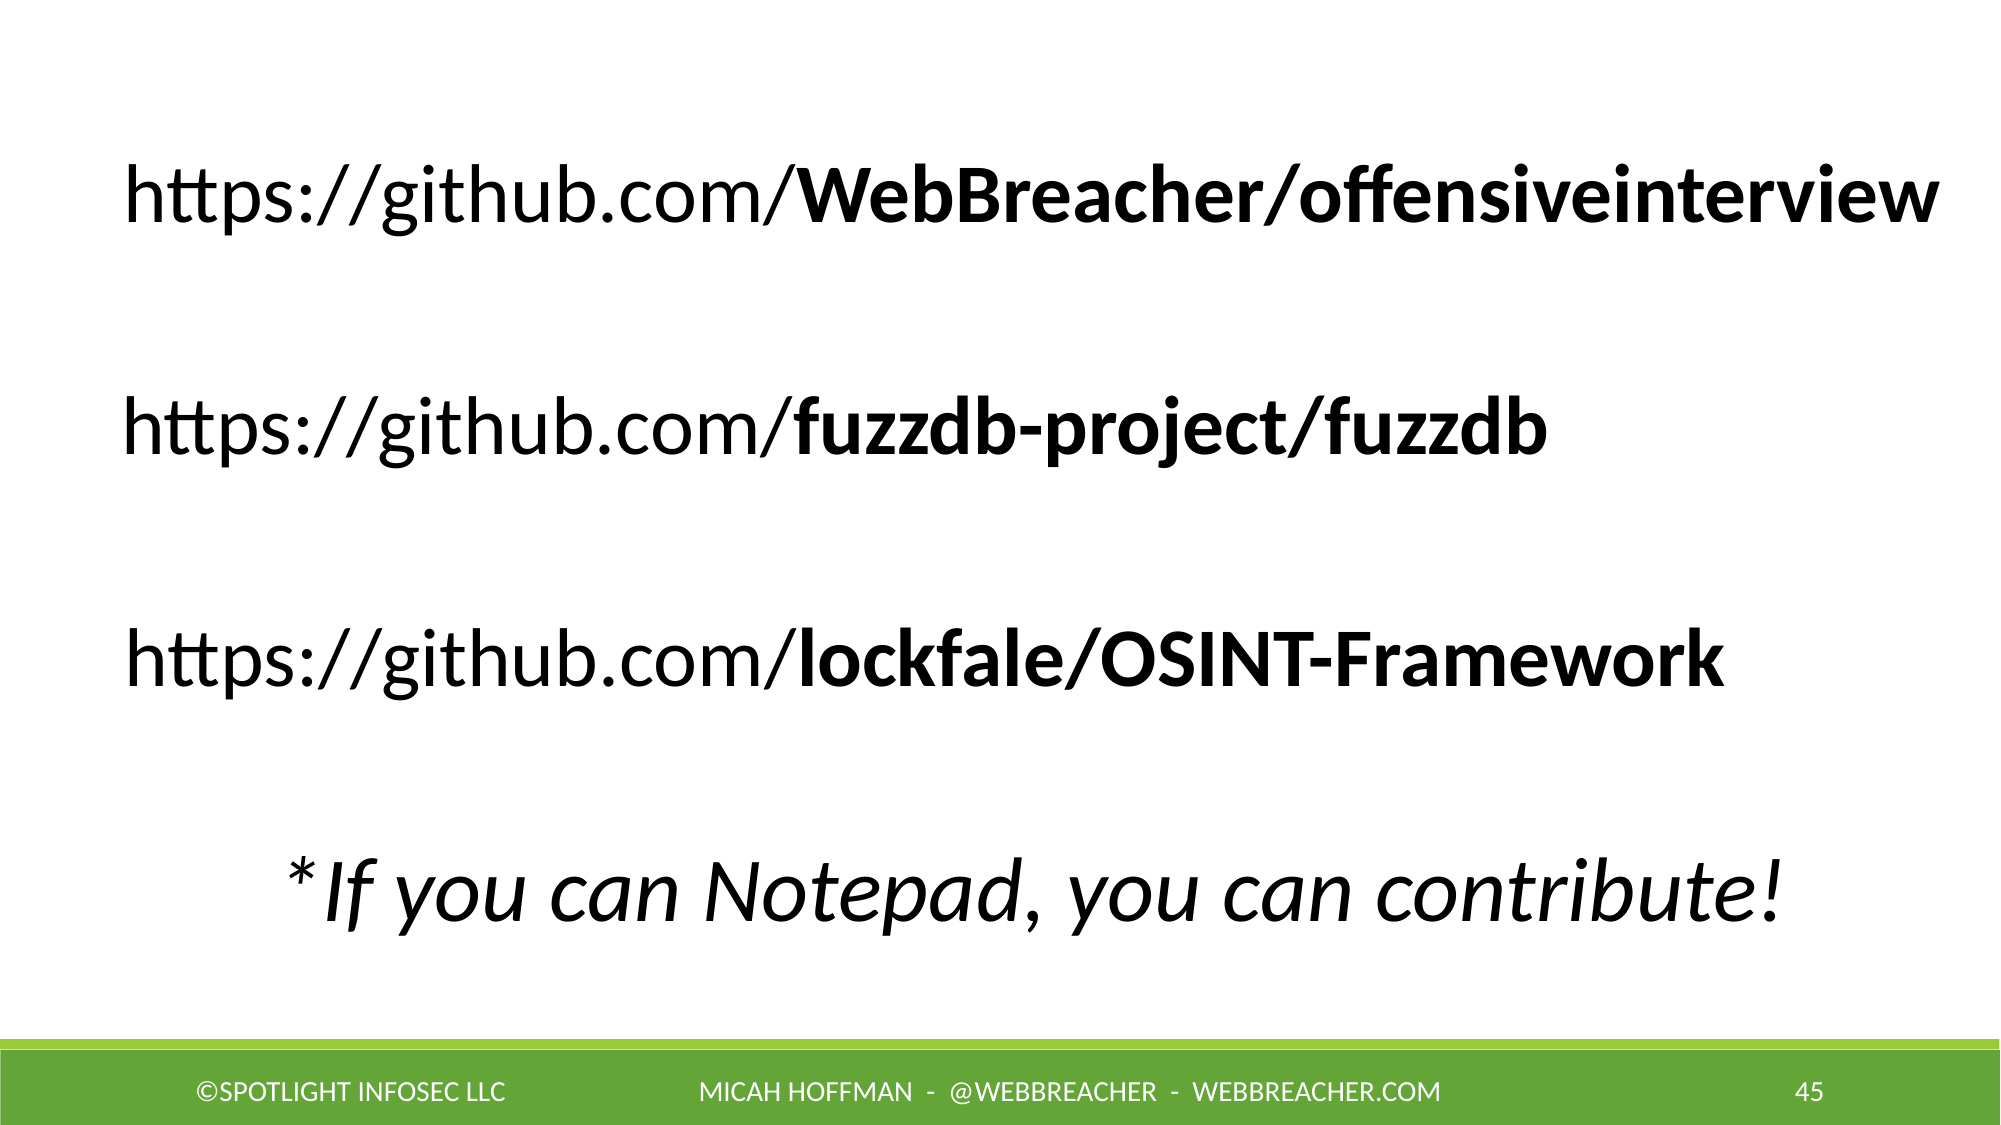

https://github.com/WebBreacher/offensiveinterview
https://github.com/fuzzdb-project/fuzzdb
https://github.com/lockfale/OSINT-Framework
*If you can Notepad, you can contribute!
©Spotlight Infosec LLC
Micah Hoffman  -  @WebBreacher  -  webbreacher.com
45